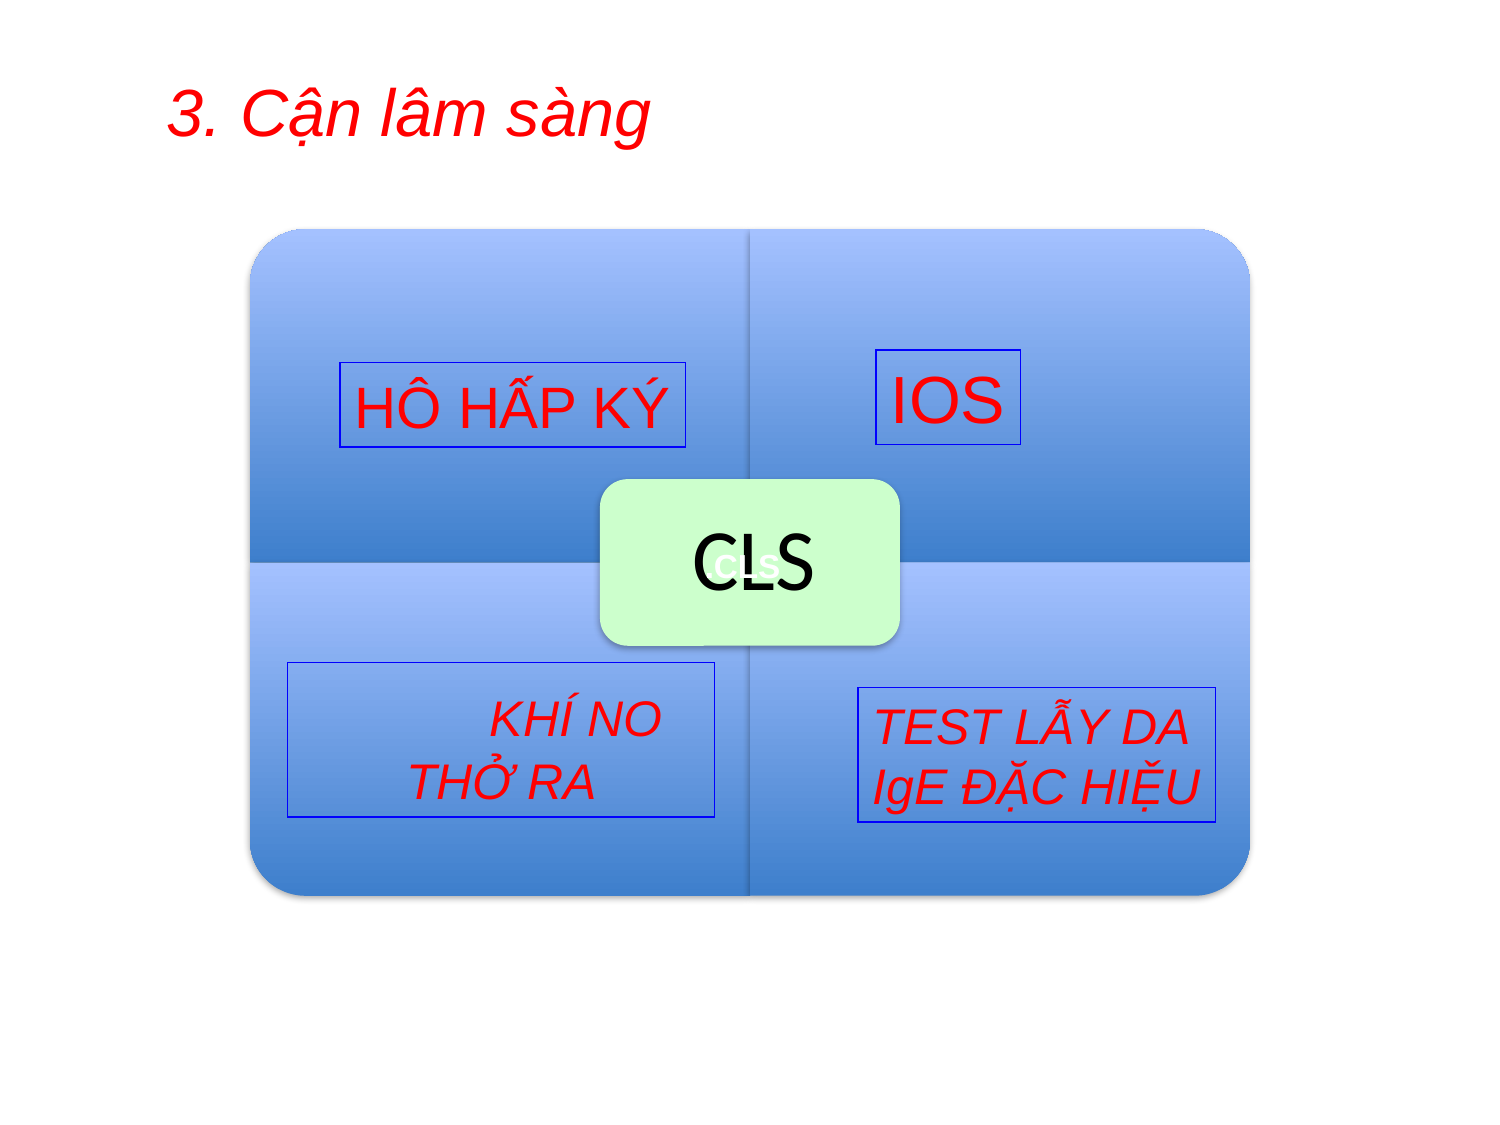

3. Cận lâm sàng
CLS
IOS
HÔ HẤP KÝ
.CLS
	KHÍ NO THỞ RA
TEST LẪY DA
IgE ĐẶC HIỆU